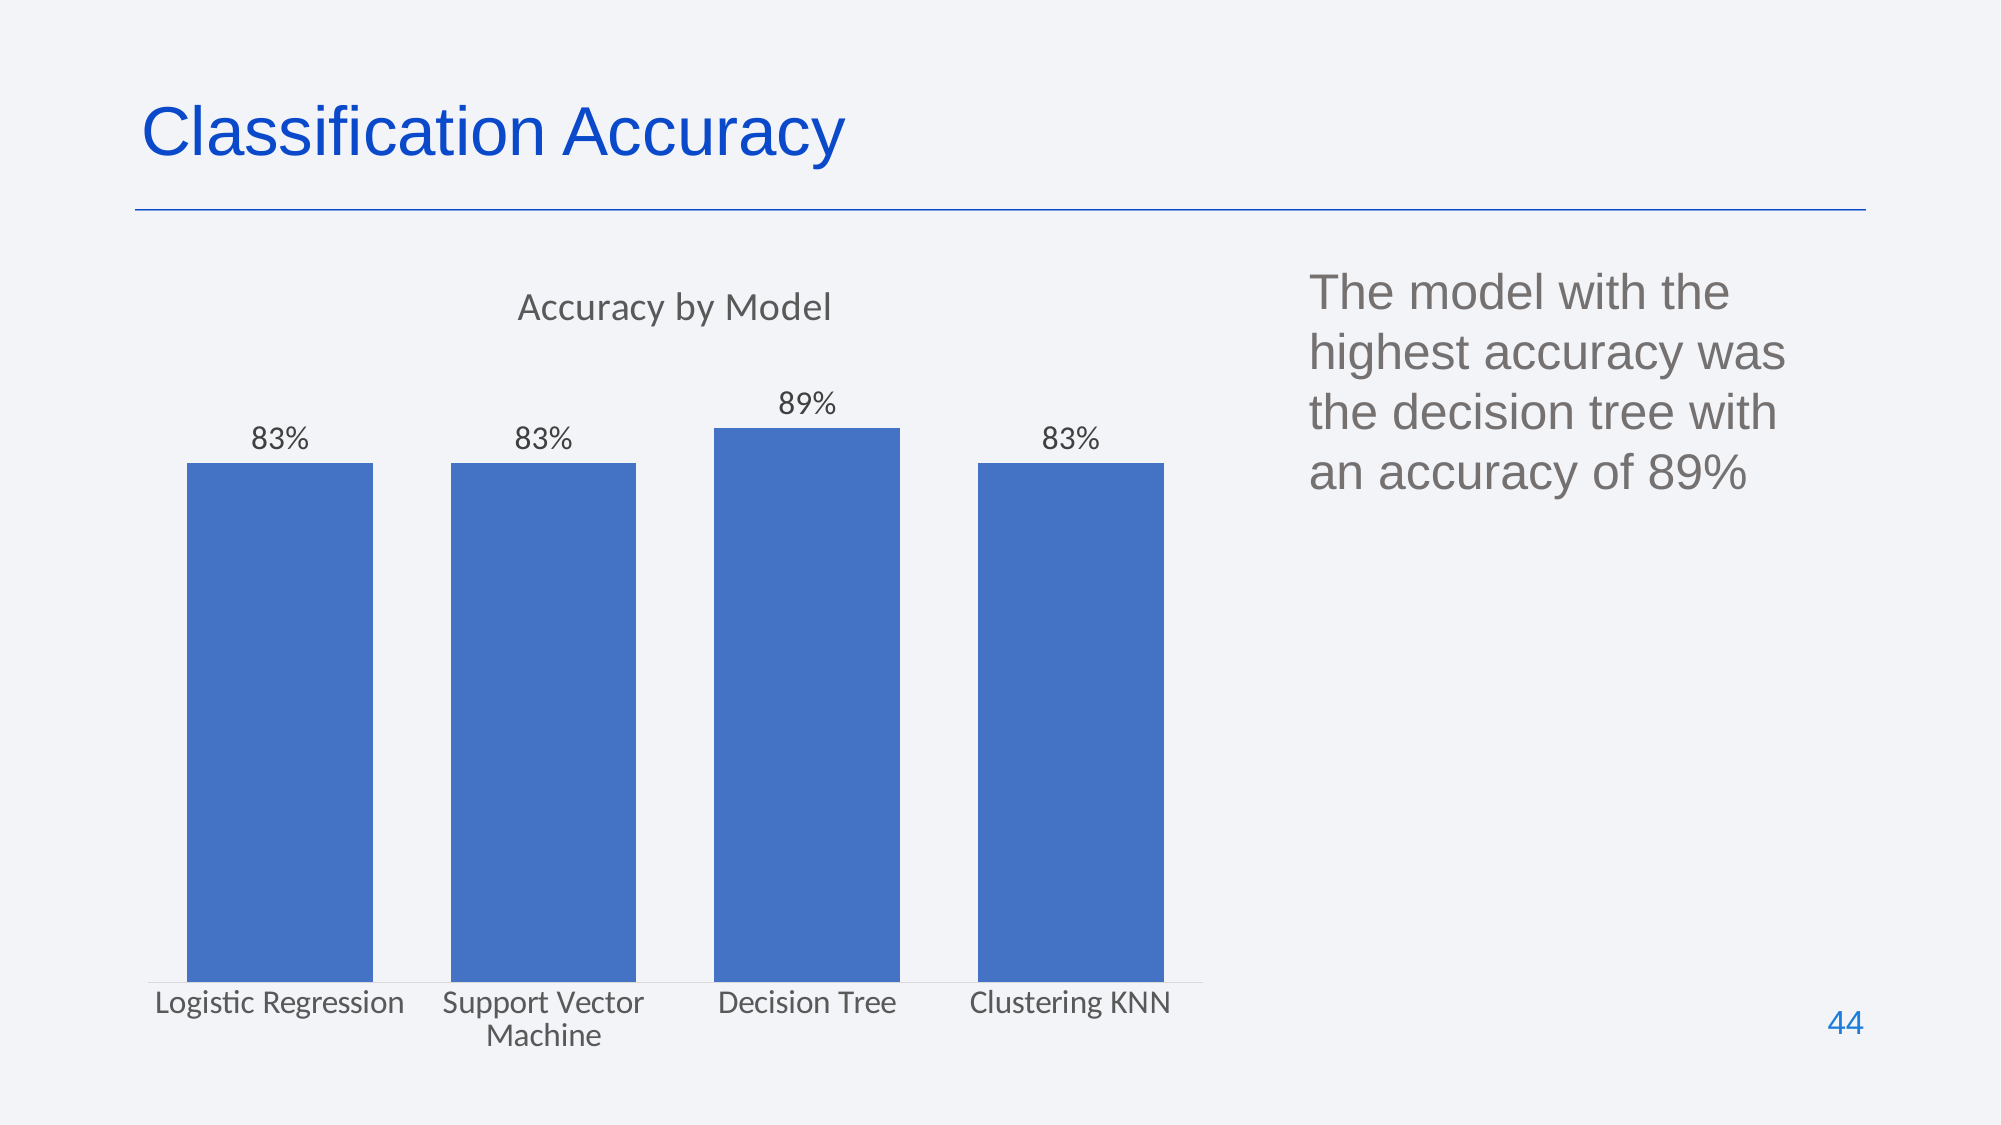

Classification Accuracy

### Chart: Accuracy by Model

| Category | Accuracy |
|---|---|
| Logistic Regression | 0.833333333333333 |
| Support Vector Machine | 0.833333333333333 |
| Decision Tree | 0.888888888888888 |
| Clustering KNN | 0.833333333333333 |
The model with the highest accuracy was the decision tree with an accuracy of 89%
44